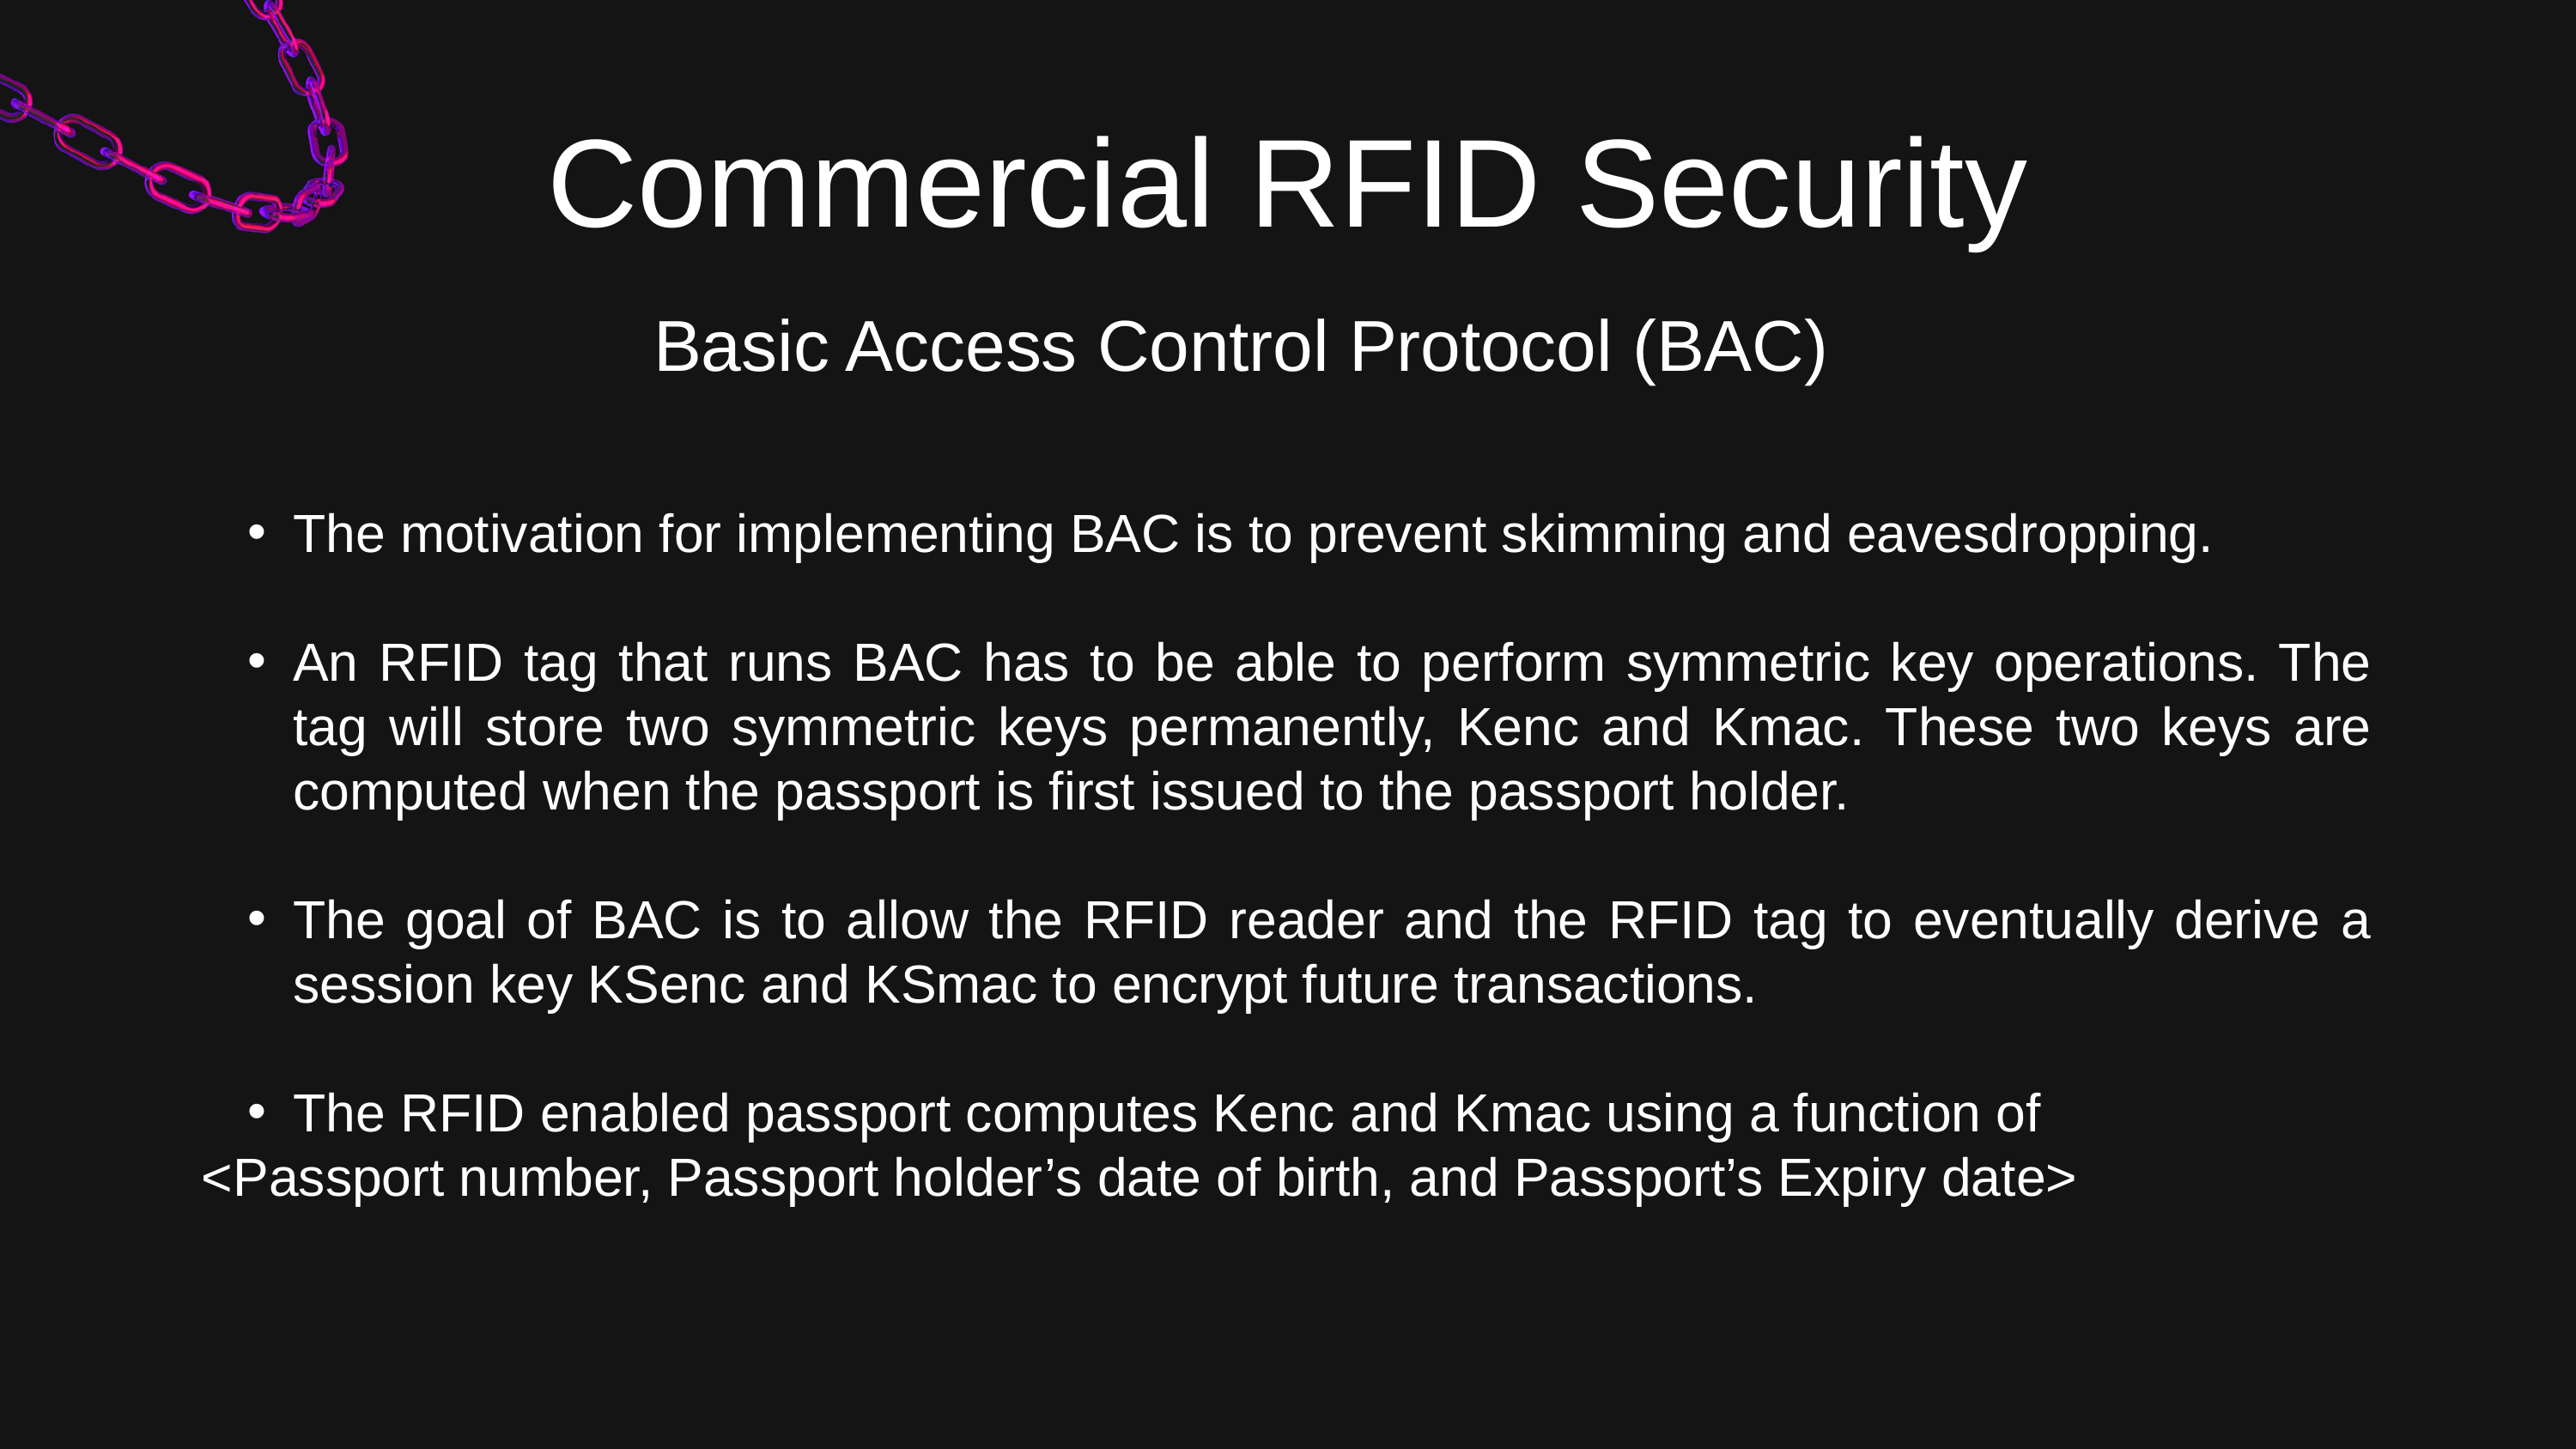

Commercial RFID Security
 Basic Access Control Protocol (BAC)
The motivation for implementing BAC is to prevent skimming and eavesdropping.

An RFID tag that runs BAC has to be able to perform symmetric key operations. The tag will store two symmetric keys permanently, Kenc and Kmac. These two keys are computed when the passport is first issued to the passport holder.

The goal of BAC is to allow the RFID reader and the RFID tag to eventually derive a session key KSenc and KSmac to encrypt future transactions.

The RFID enabled passport computes Kenc and Kmac using a function of
<Passport number, Passport holder’s date of birth, and Passport’s Expiry date>